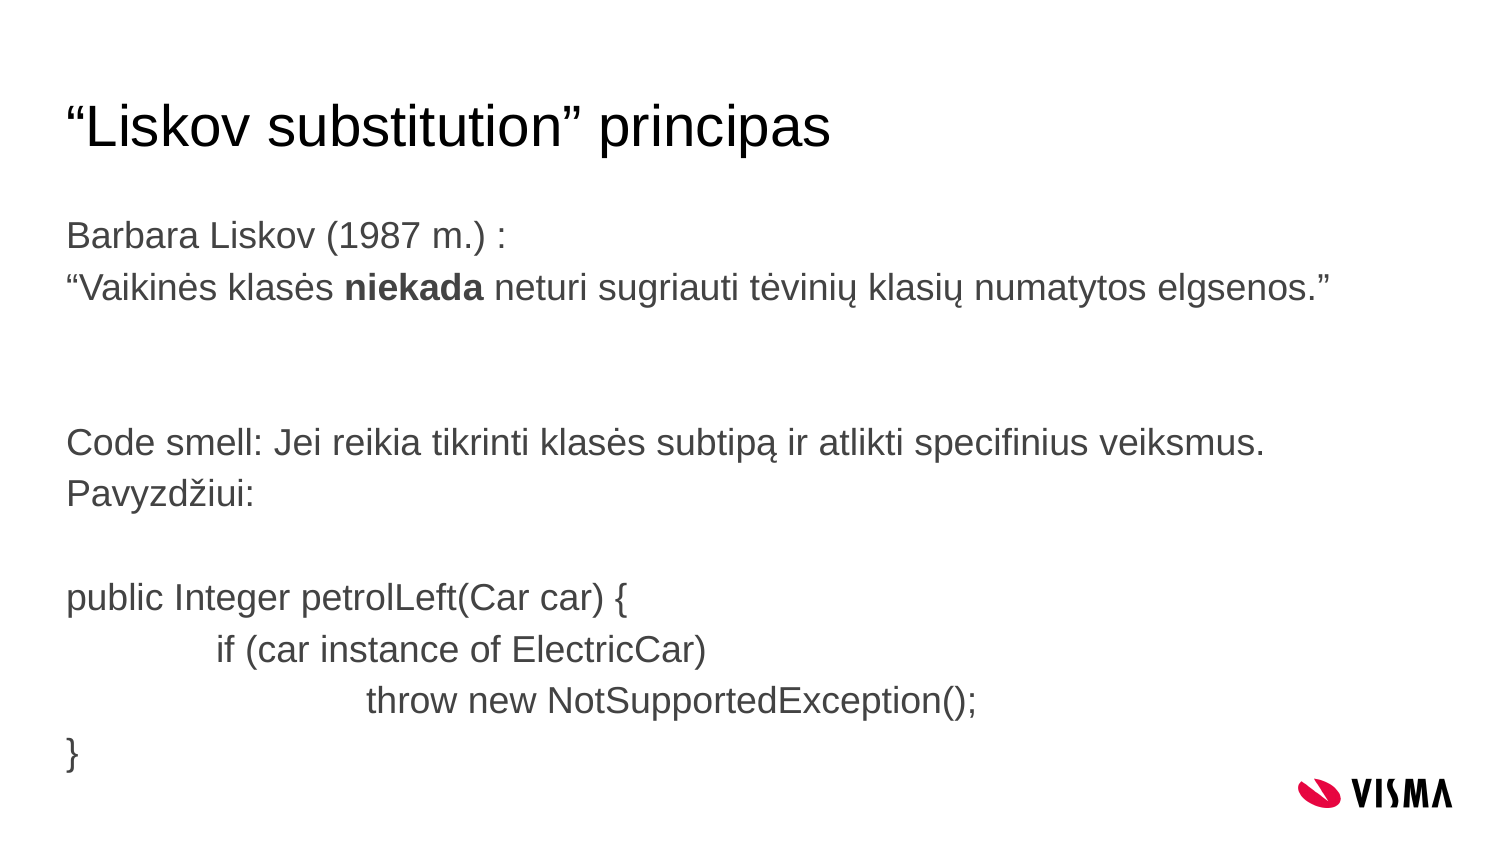

# “Liskov substitution” principas
Barbara Liskov (1987 m.) :
“Vaikinės klasės niekada neturi sugriauti tėvinių klasių numatytos elgsenos.”

Code smell: Jei reikia tikrinti klasės subtipą ir atlikti specifinius veiksmus. Pavyzdžiui:

public Integer petrolLeft(Car car) {
	if (car instance of ElectricCar)
		throw new NotSupportedException();
}